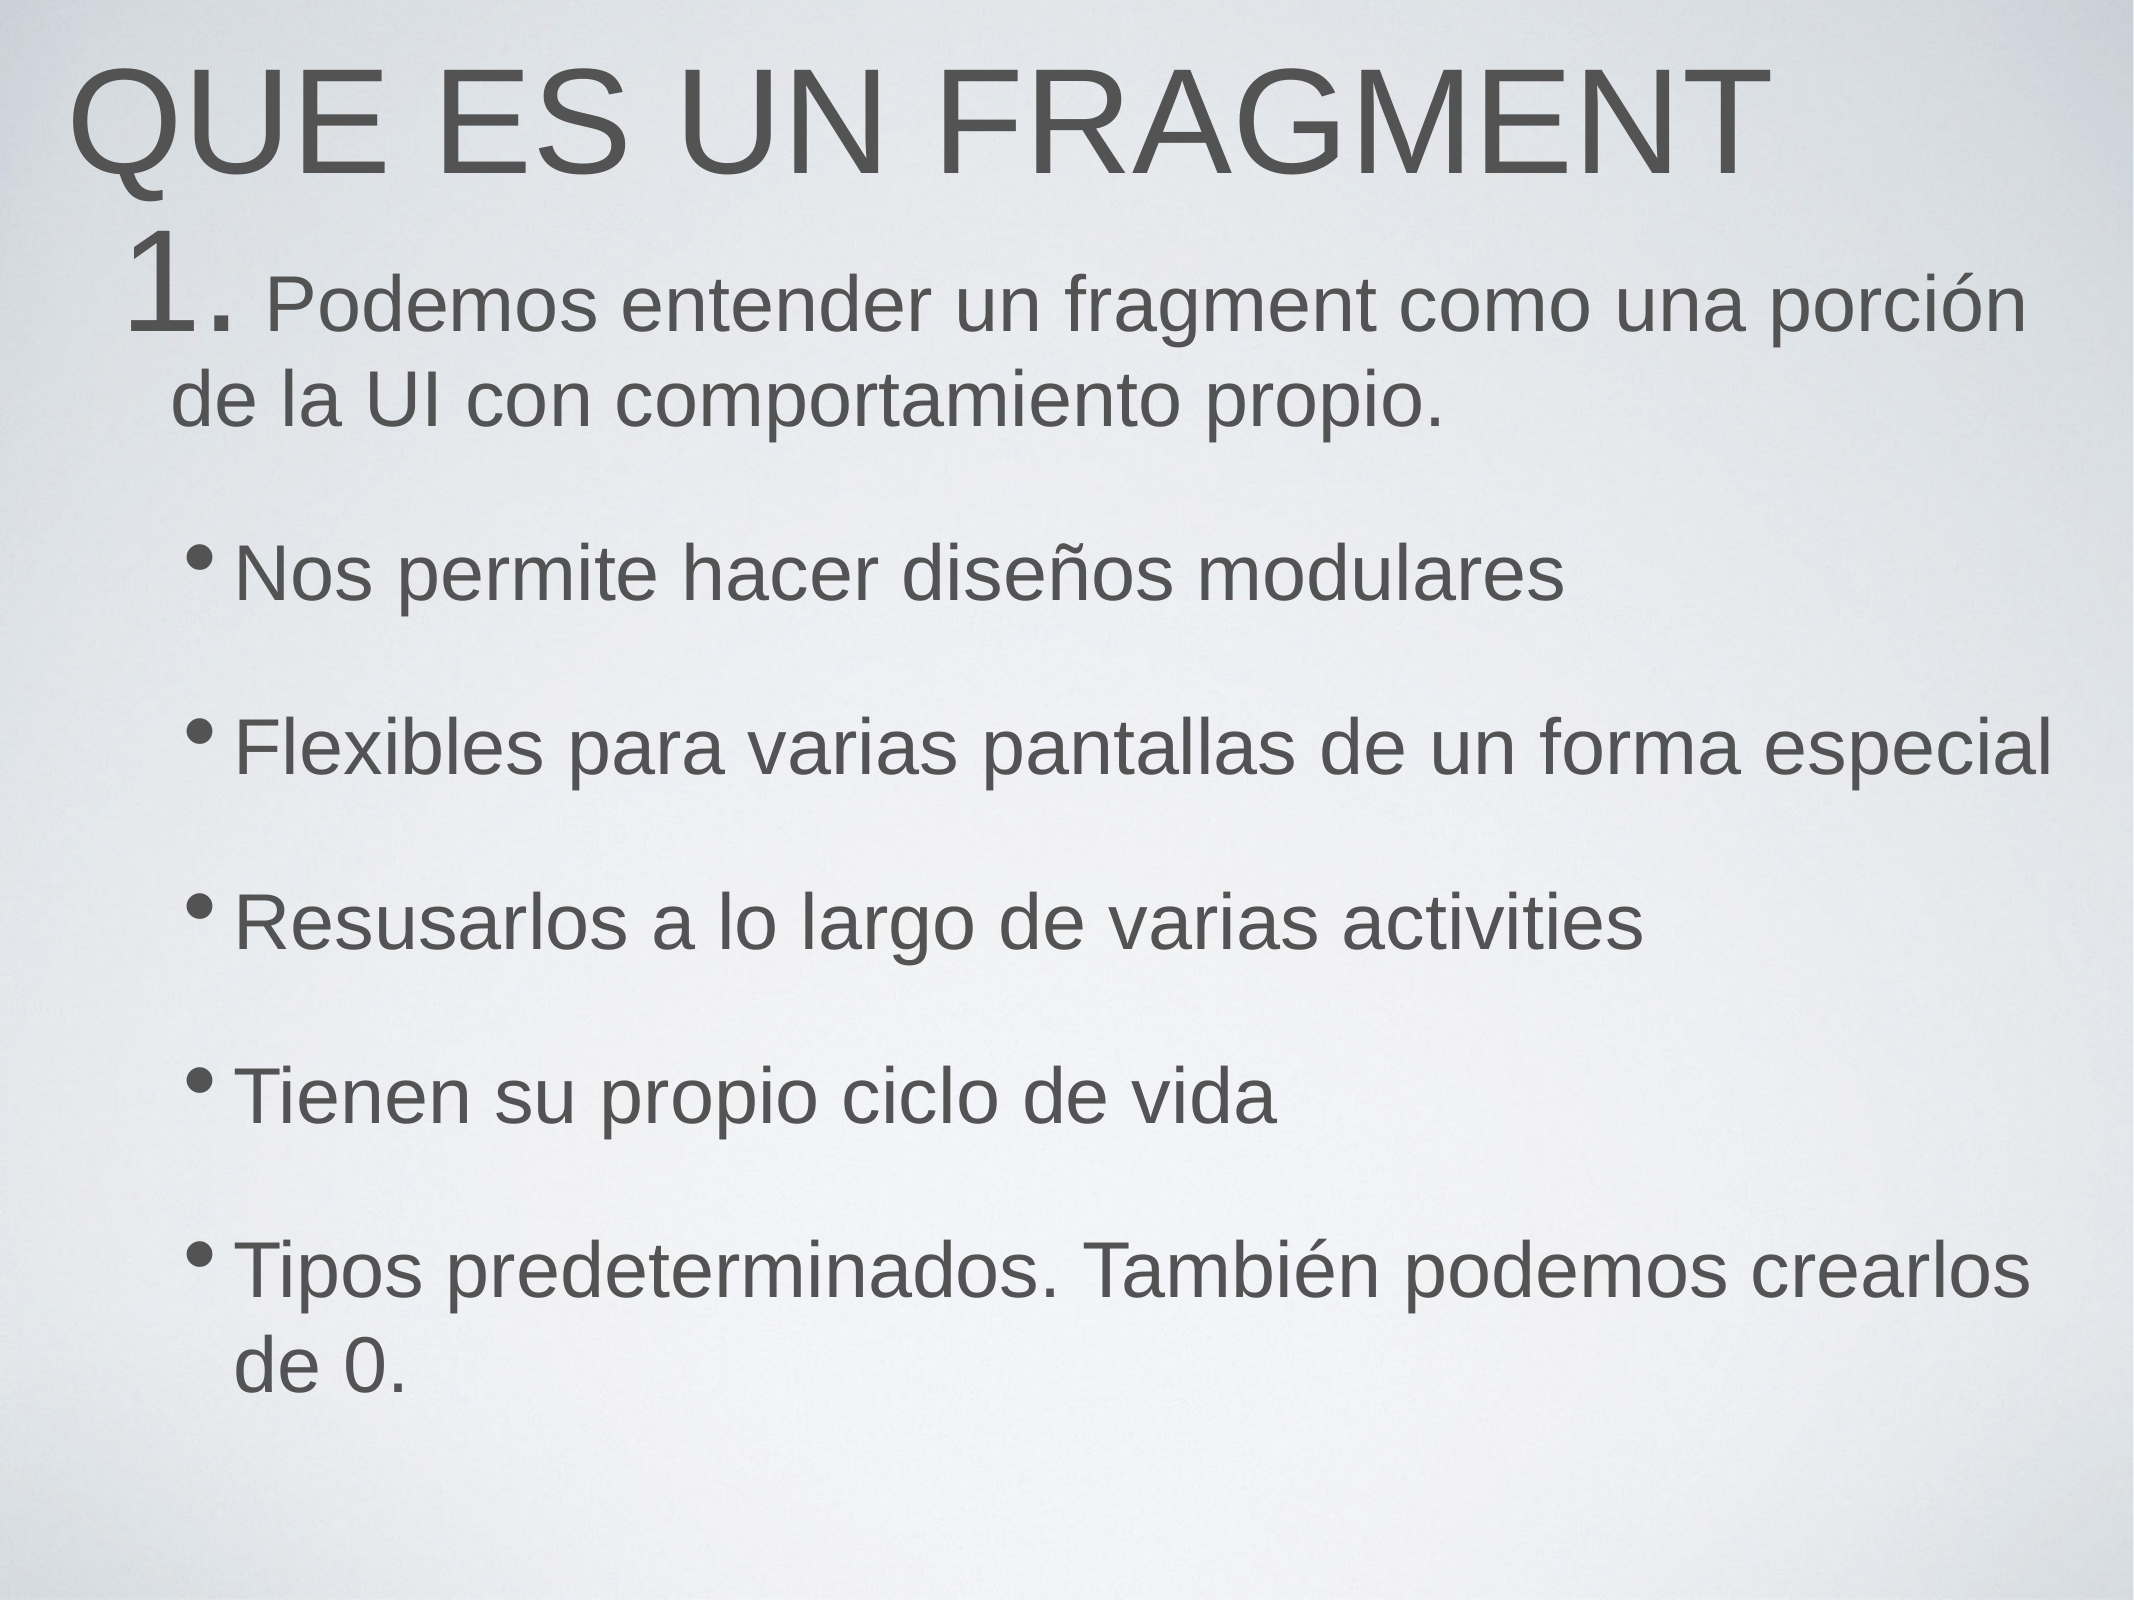

# Que es un fragment
 Podemos entender un fragment como una porción de la UI con comportamiento propio.
Nos permite hacer diseños modulares
Flexibles para varias pantallas de un forma especial
Resusarlos a lo largo de varias activities
Tienen su propio ciclo de vida
Tipos predeterminados. También podemos crearlos de 0.